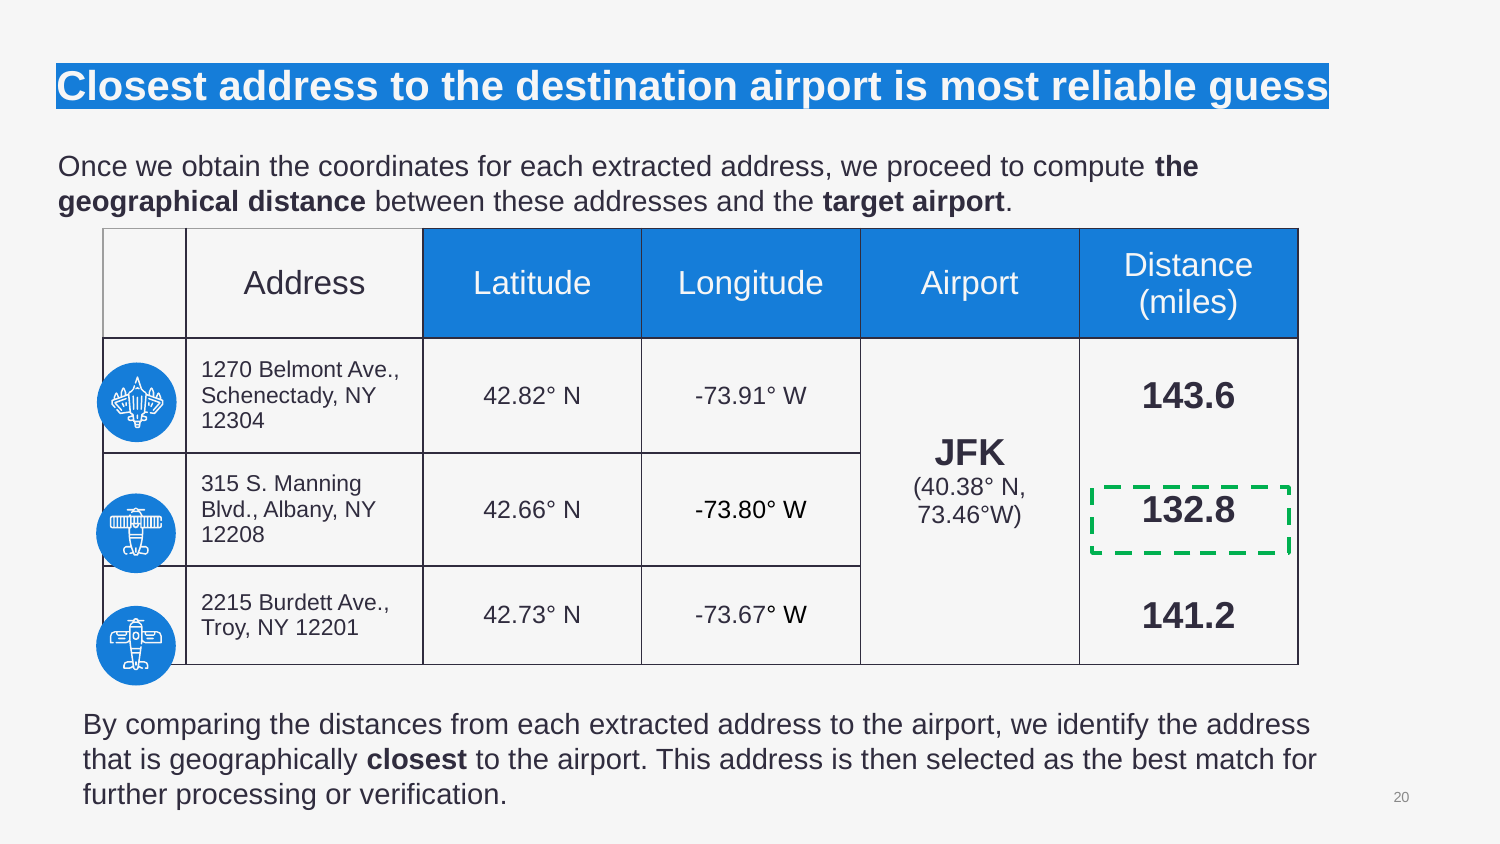

# Closest address to the destination airport is most reliable guess
Once we obtain the coordinates for each extracted address, we proceed to compute the geographical distance between these addresses and the target airport.

|  | Address | Latitude | Longitude | Airport | Distance (miles) |
| --- | --- | --- | --- | --- | --- |
|  | 1270 Belmont Ave., Schenectady, NY 12304 | 42.82° N | -73.91° W | JFK (40.38° N, 73.46°W) | 143.6 |
|  |  |  |  |  | 132.8 |
|  | 315 S. Manning Blvd., Albany, NY 12208 | 42.66° N | -73.80° W |  |  |
|  |  |  |  |  | 141.2 |
|  | 2215 Burdett Ave., Troy, NY 12201 | 42.73° N | -73.67° W |  |  |

By comparing the distances from each extracted address to the airport, we identify the address that is geographically closest to the airport. This address is then selected as the best match for further processing or verification.
20